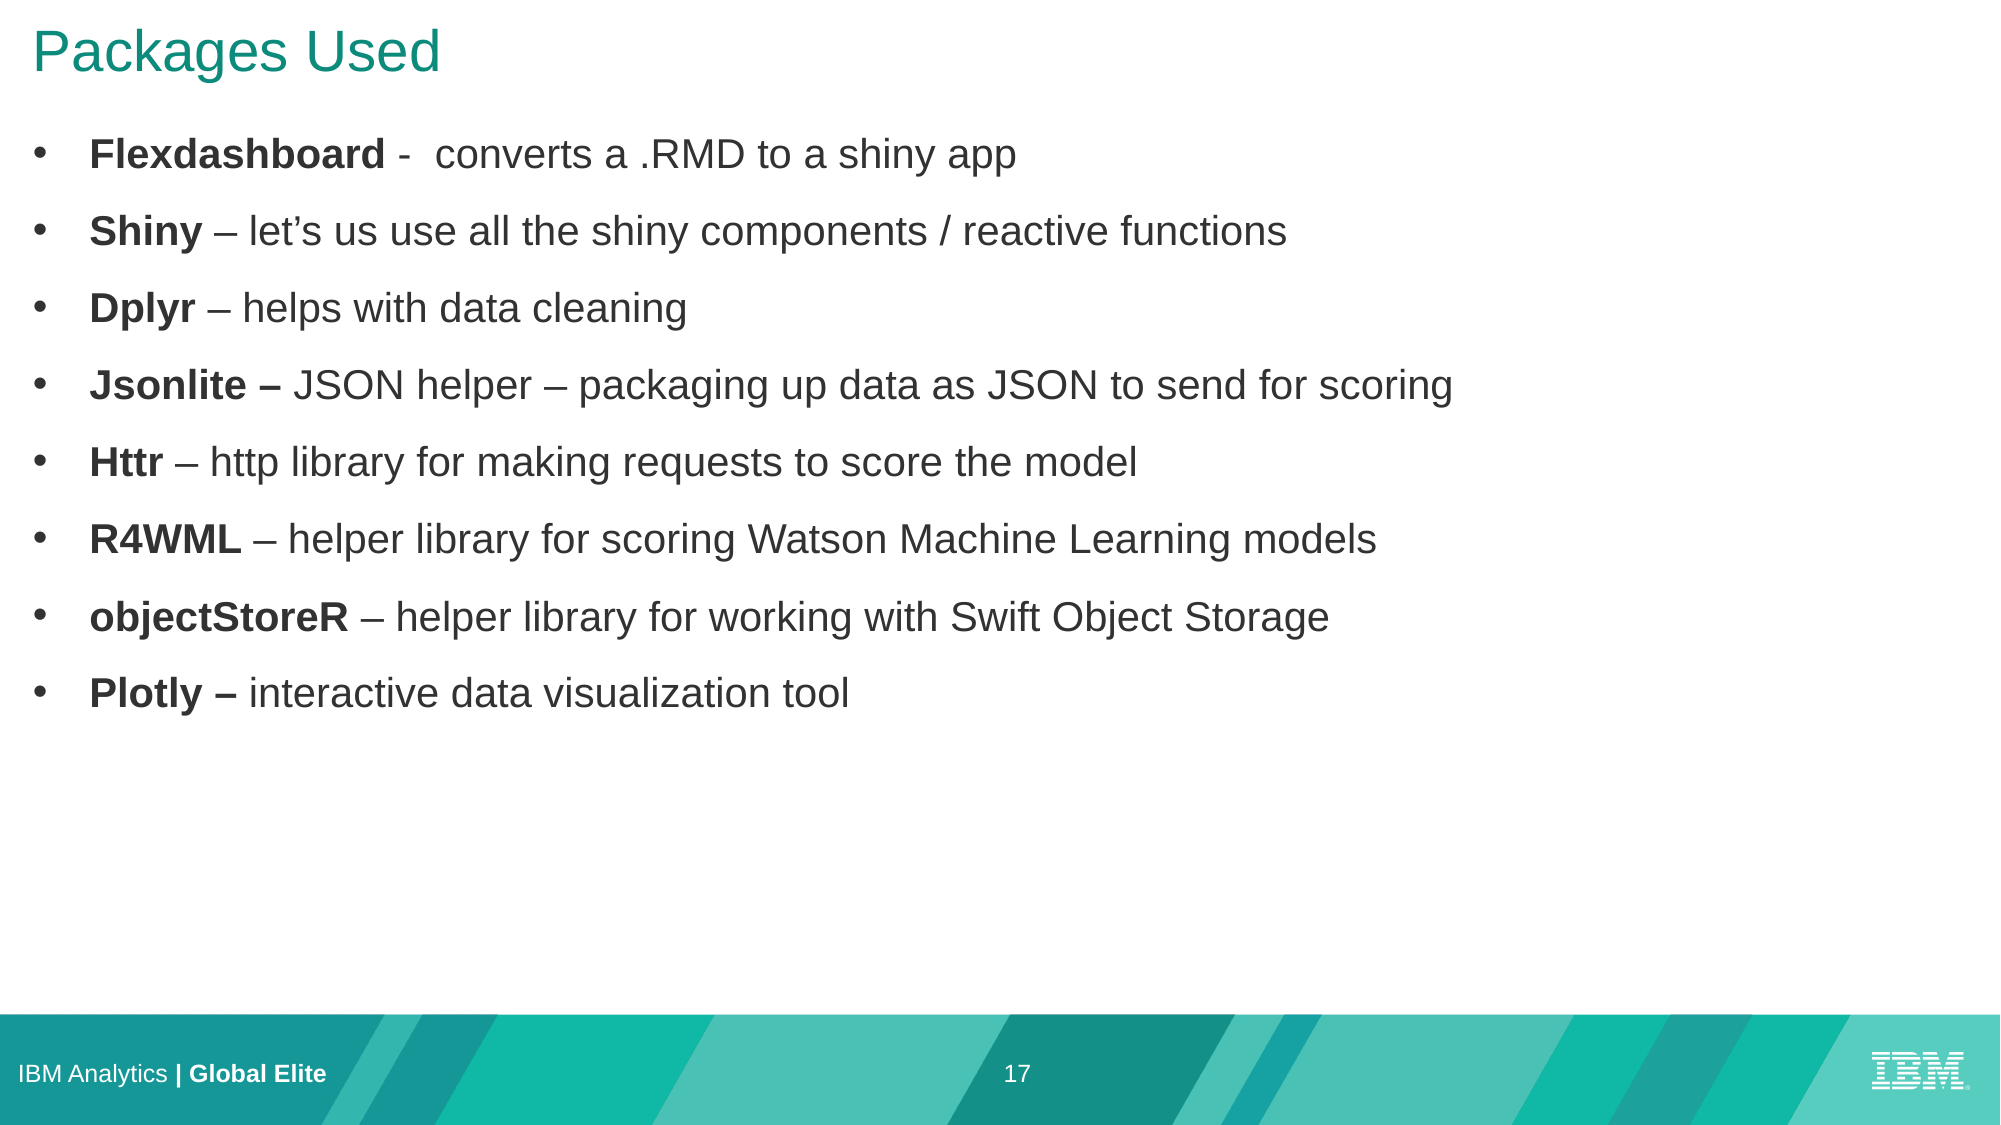

Packages Used
Flexdashboard -  converts a .RMD to a shiny app
Shiny – let’s us use all the shiny components / reactive functions
Dplyr – helps with data cleaning
Jsonlite – JSON helper – packaging up data as JSON to send for scoring
Httr – http library for making requests to score the model
R4WML – helper library for scoring Watson Machine Learning models
objectStoreR – helper library for working with Swift Object Storage
Plotly – interactive data visualization tool